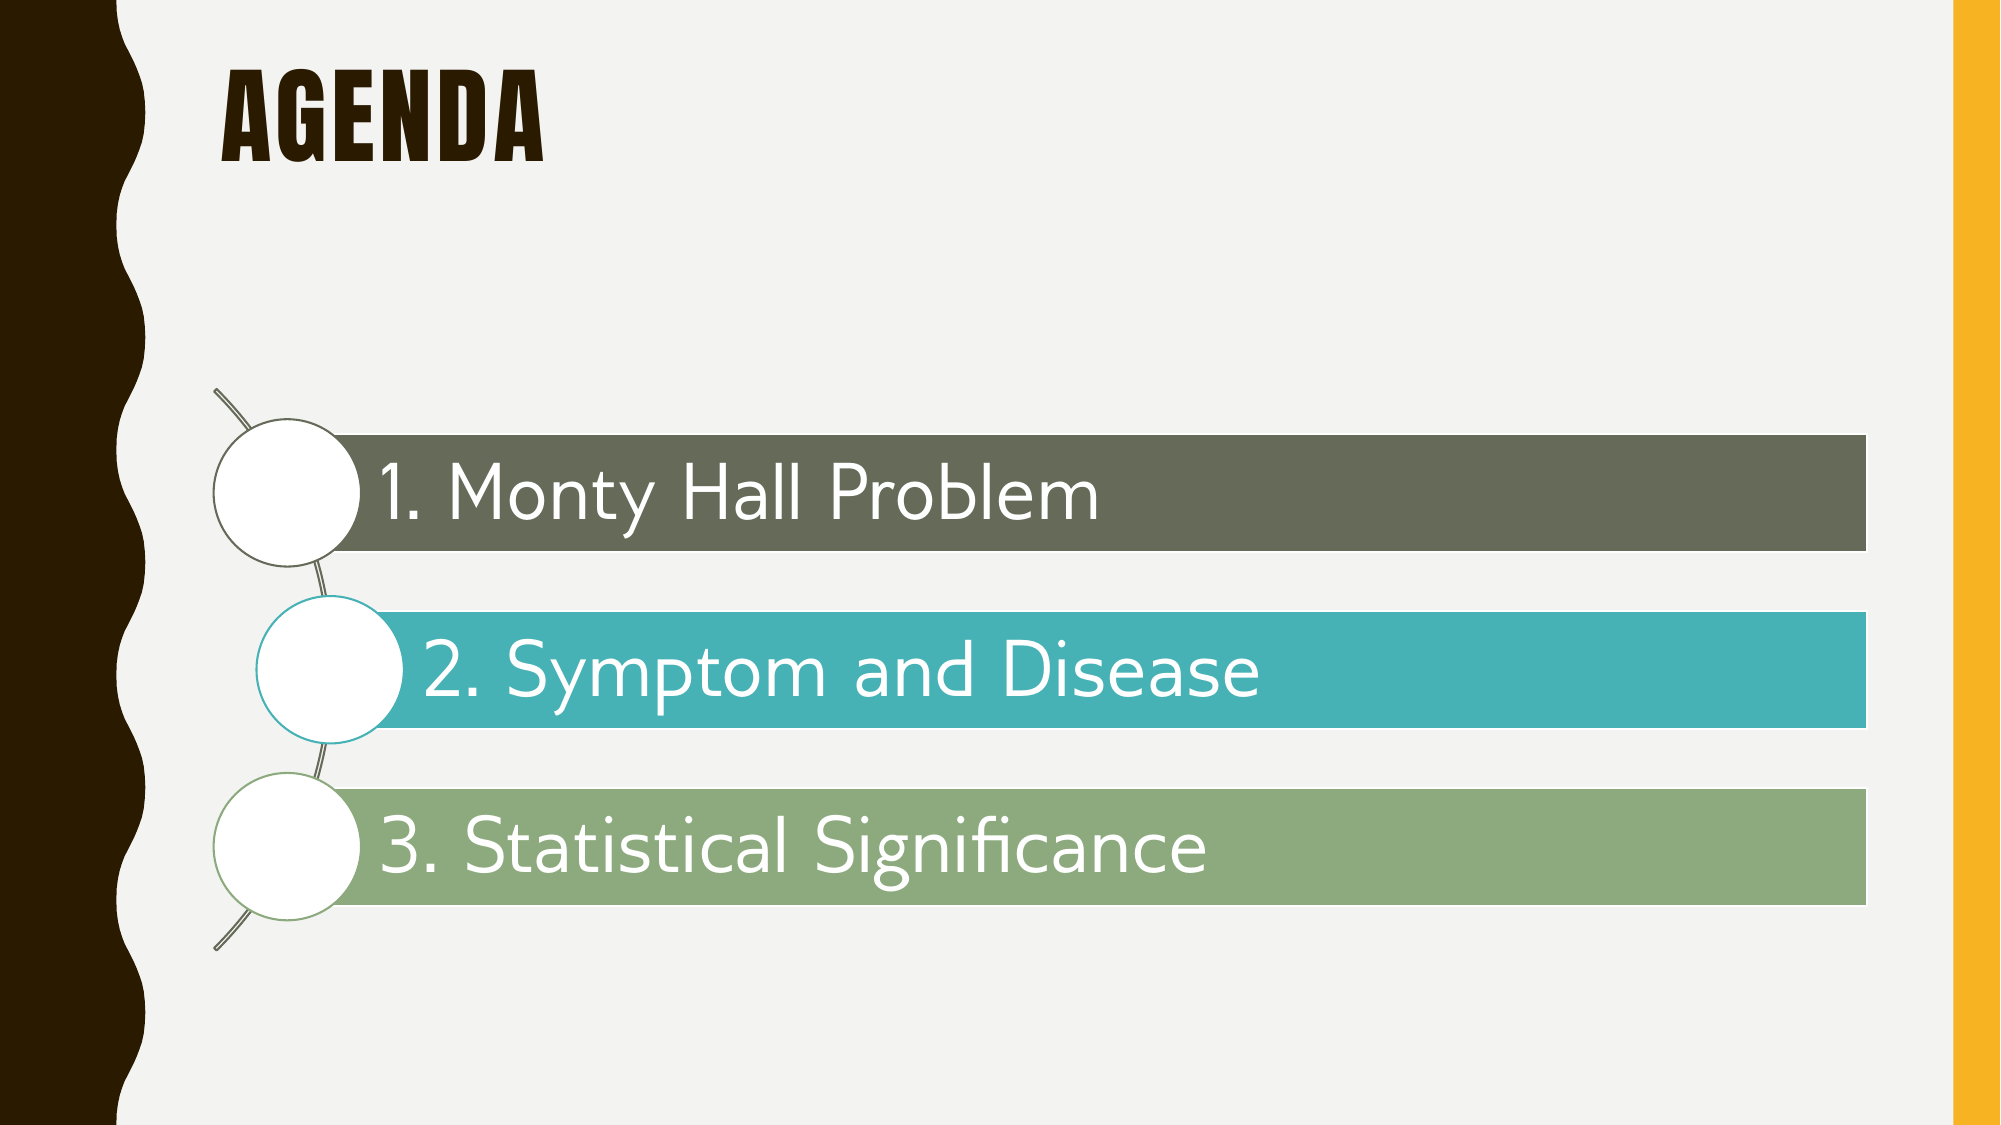

# Agenda
1. Monty Hall Problem
2. Symptom and Disease
3. Statistical Significance